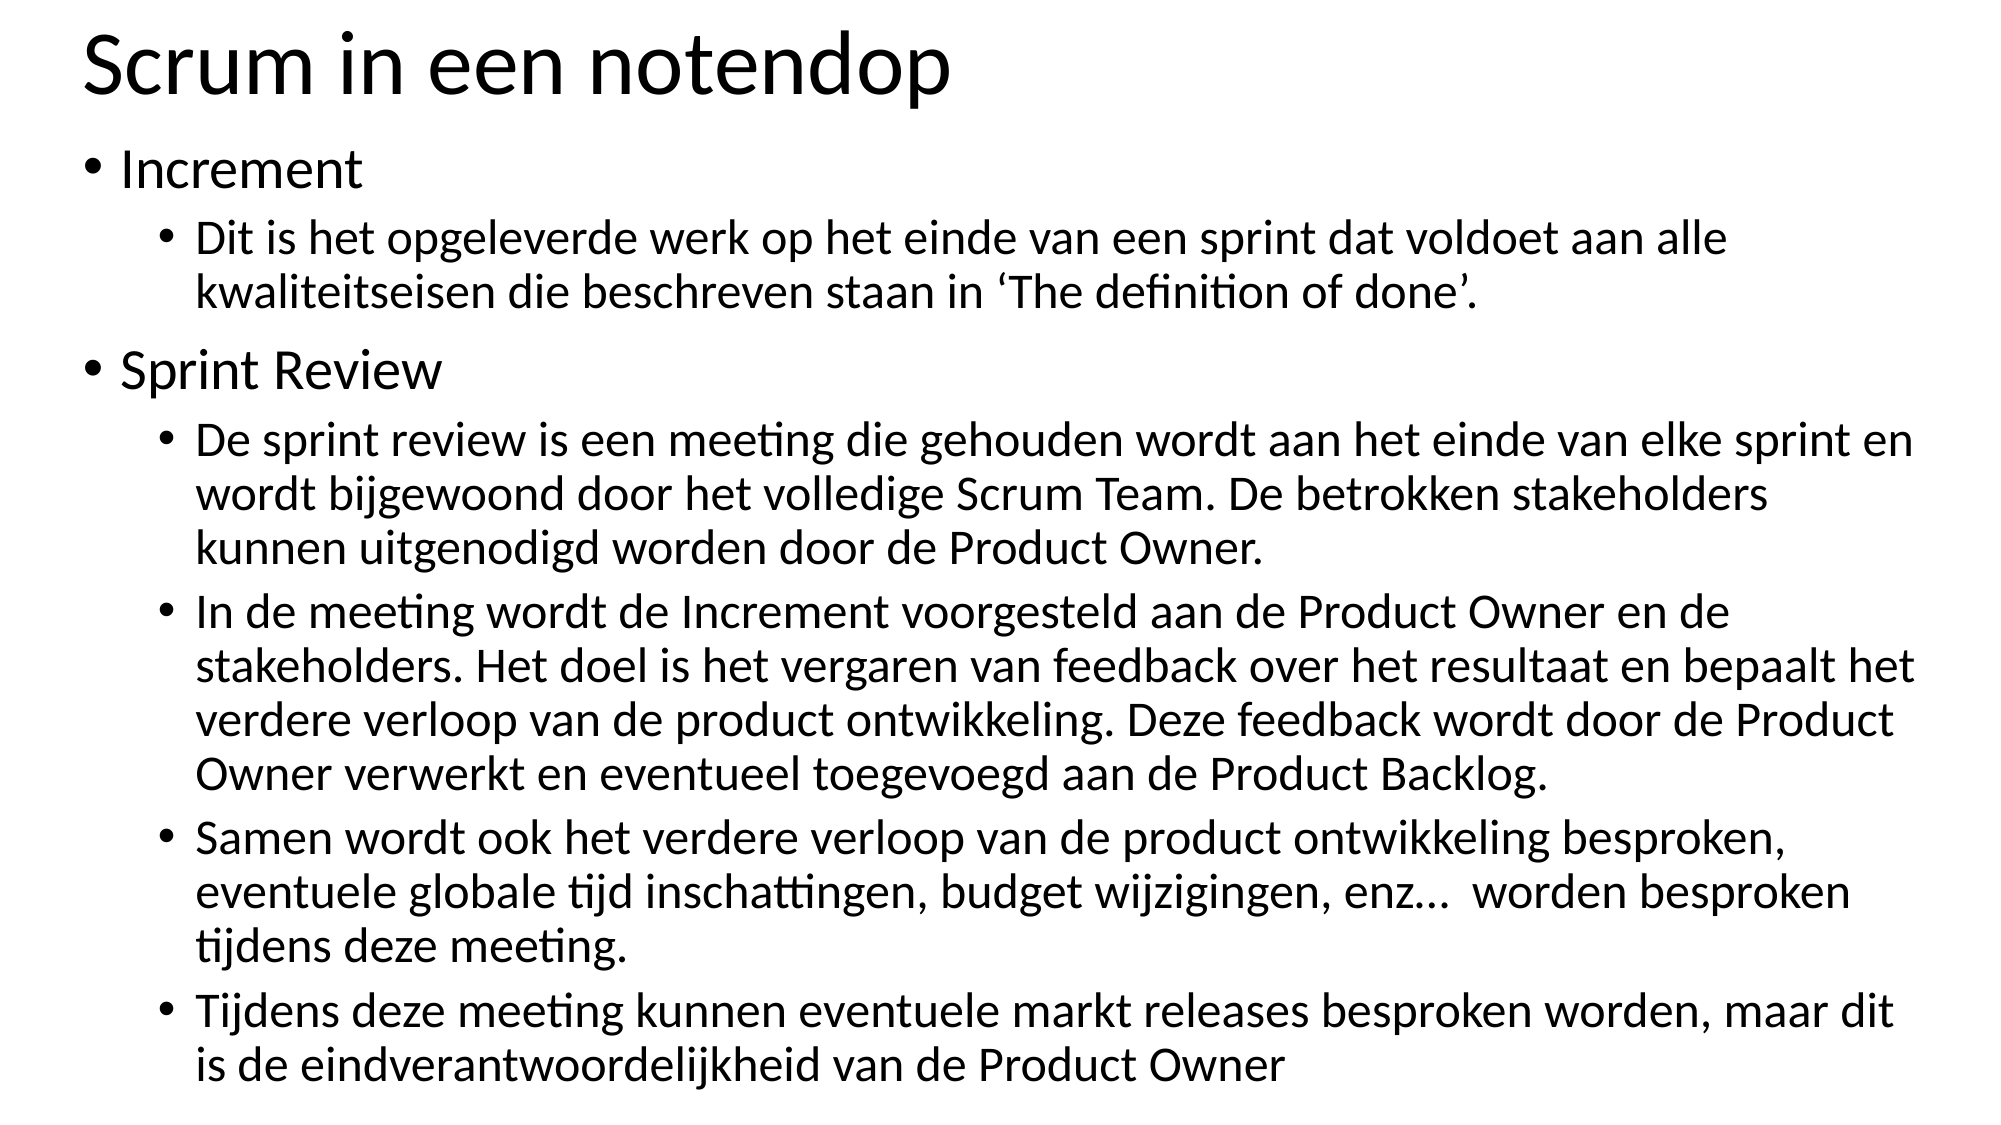

# Scrum in een notendop
Increment
Dit is het opgeleverde werk op het einde van een sprint dat voldoet aan alle kwaliteitseisen die beschreven staan in ‘The definition of done’.
Sprint Review
De sprint review is een meeting die gehouden wordt aan het einde van elke sprint en wordt bijgewoond door het volledige Scrum Team. De betrokken stakeholders kunnen uitgenodigd worden door de Product Owner.
In de meeting wordt de Increment voorgesteld aan de Product Owner en de stakeholders. Het doel is het vergaren van feedback over het resultaat en bepaalt het verdere verloop van de product ontwikkeling. Deze feedback wordt door de Product Owner verwerkt en eventueel toegevoegd aan de Product Backlog.
Samen wordt ook het verdere verloop van de product ontwikkeling besproken, eventuele globale tijd inschattingen, budget wijzigingen, enz…  worden besproken tijdens deze meeting.
Tijdens deze meeting kunnen eventuele markt releases besproken worden, maar dit is de eindverantwoordelijkheid van de Product Owner